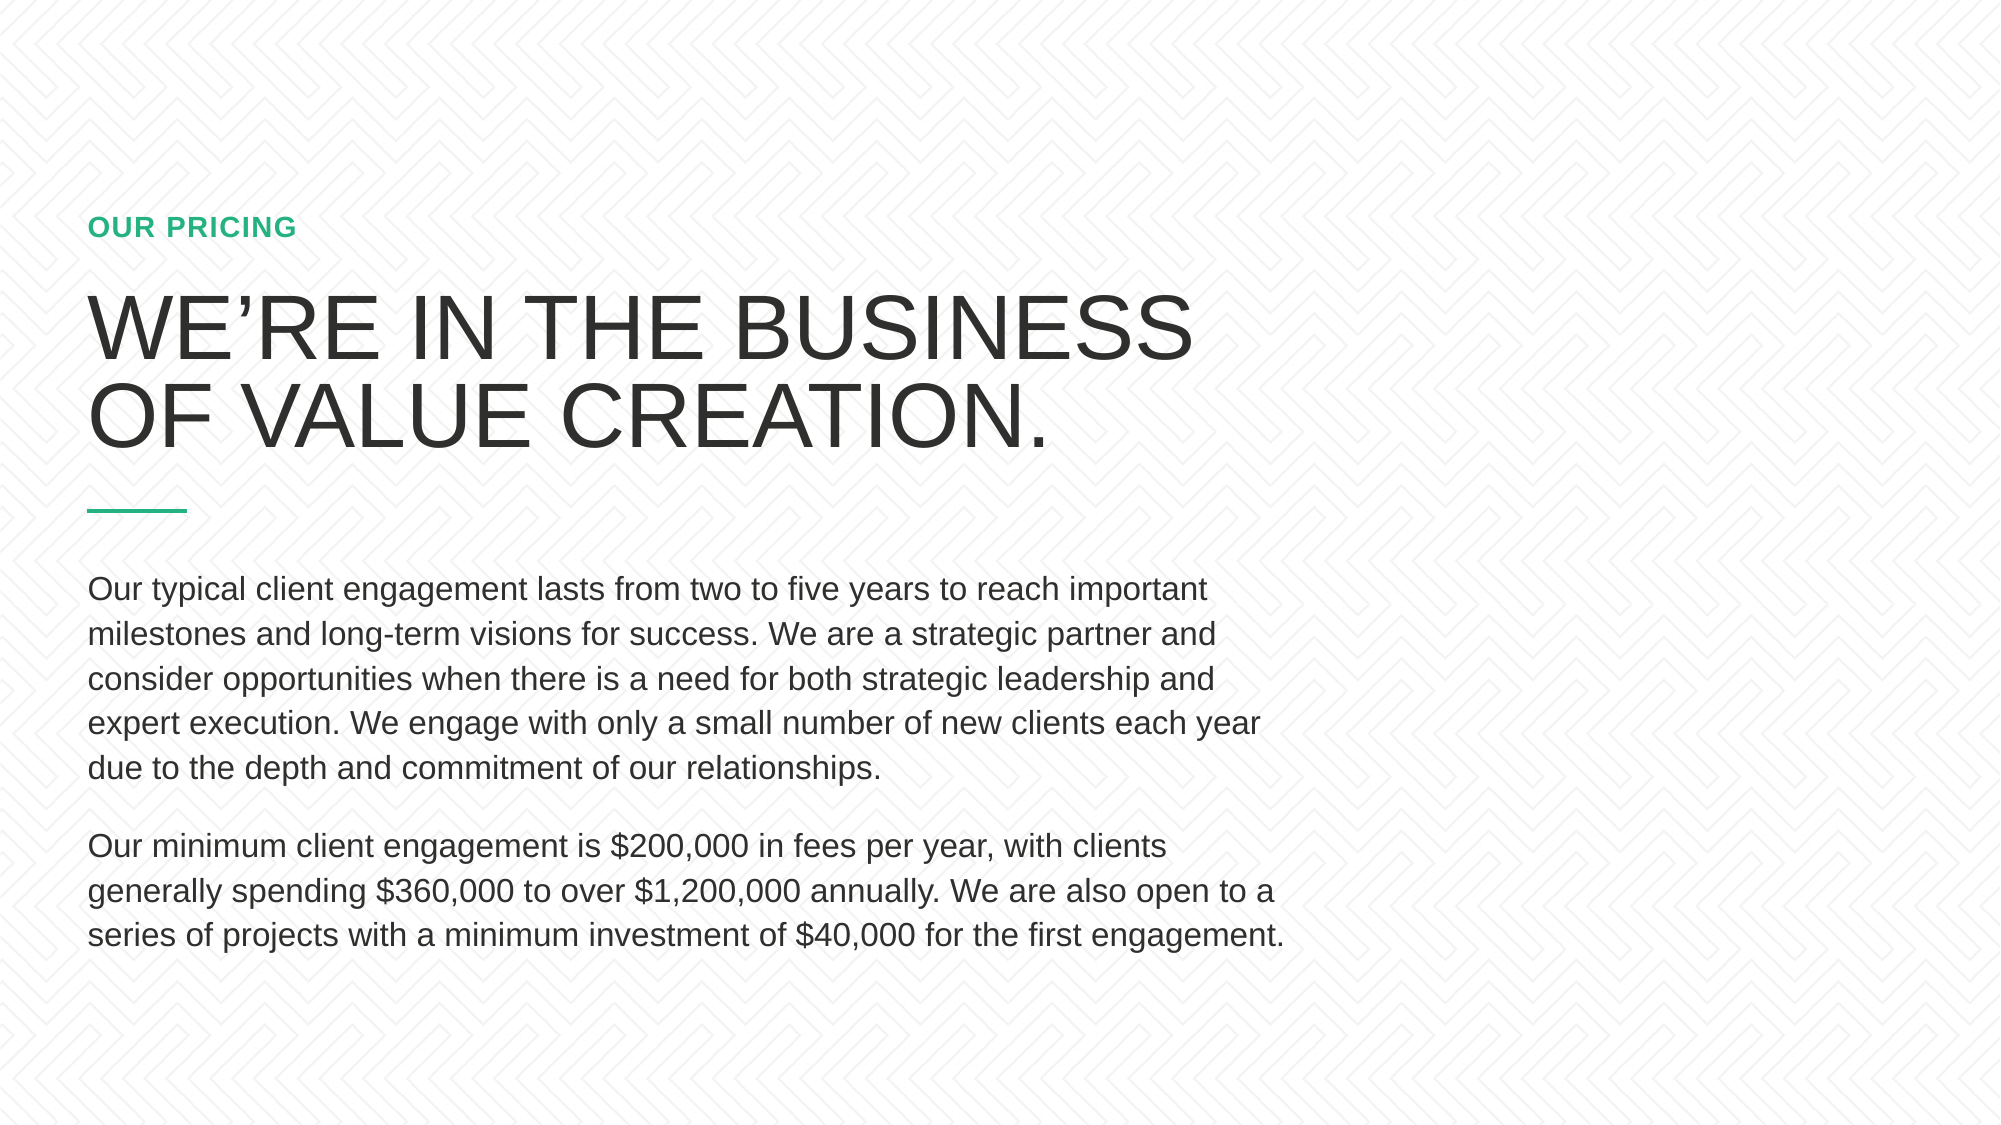

Our Pricing
# We’re in the Business of Value Creation.
Our typical client engagement lasts from two to five years to reach important milestones and long-term visions for success. We are a strategic partner and consider opportunities when there is a need for both strategic leadership and expert execution. We engage with only a small number of new clients each year due to the depth and commitment of our relationships.
Our minimum client engagement is $200,000 in fees per year, with clients generally spending $360,000 to over $1,200,000 annually. We are also open to a series of projects with a minimum investment of $40,000 for the first engagement.